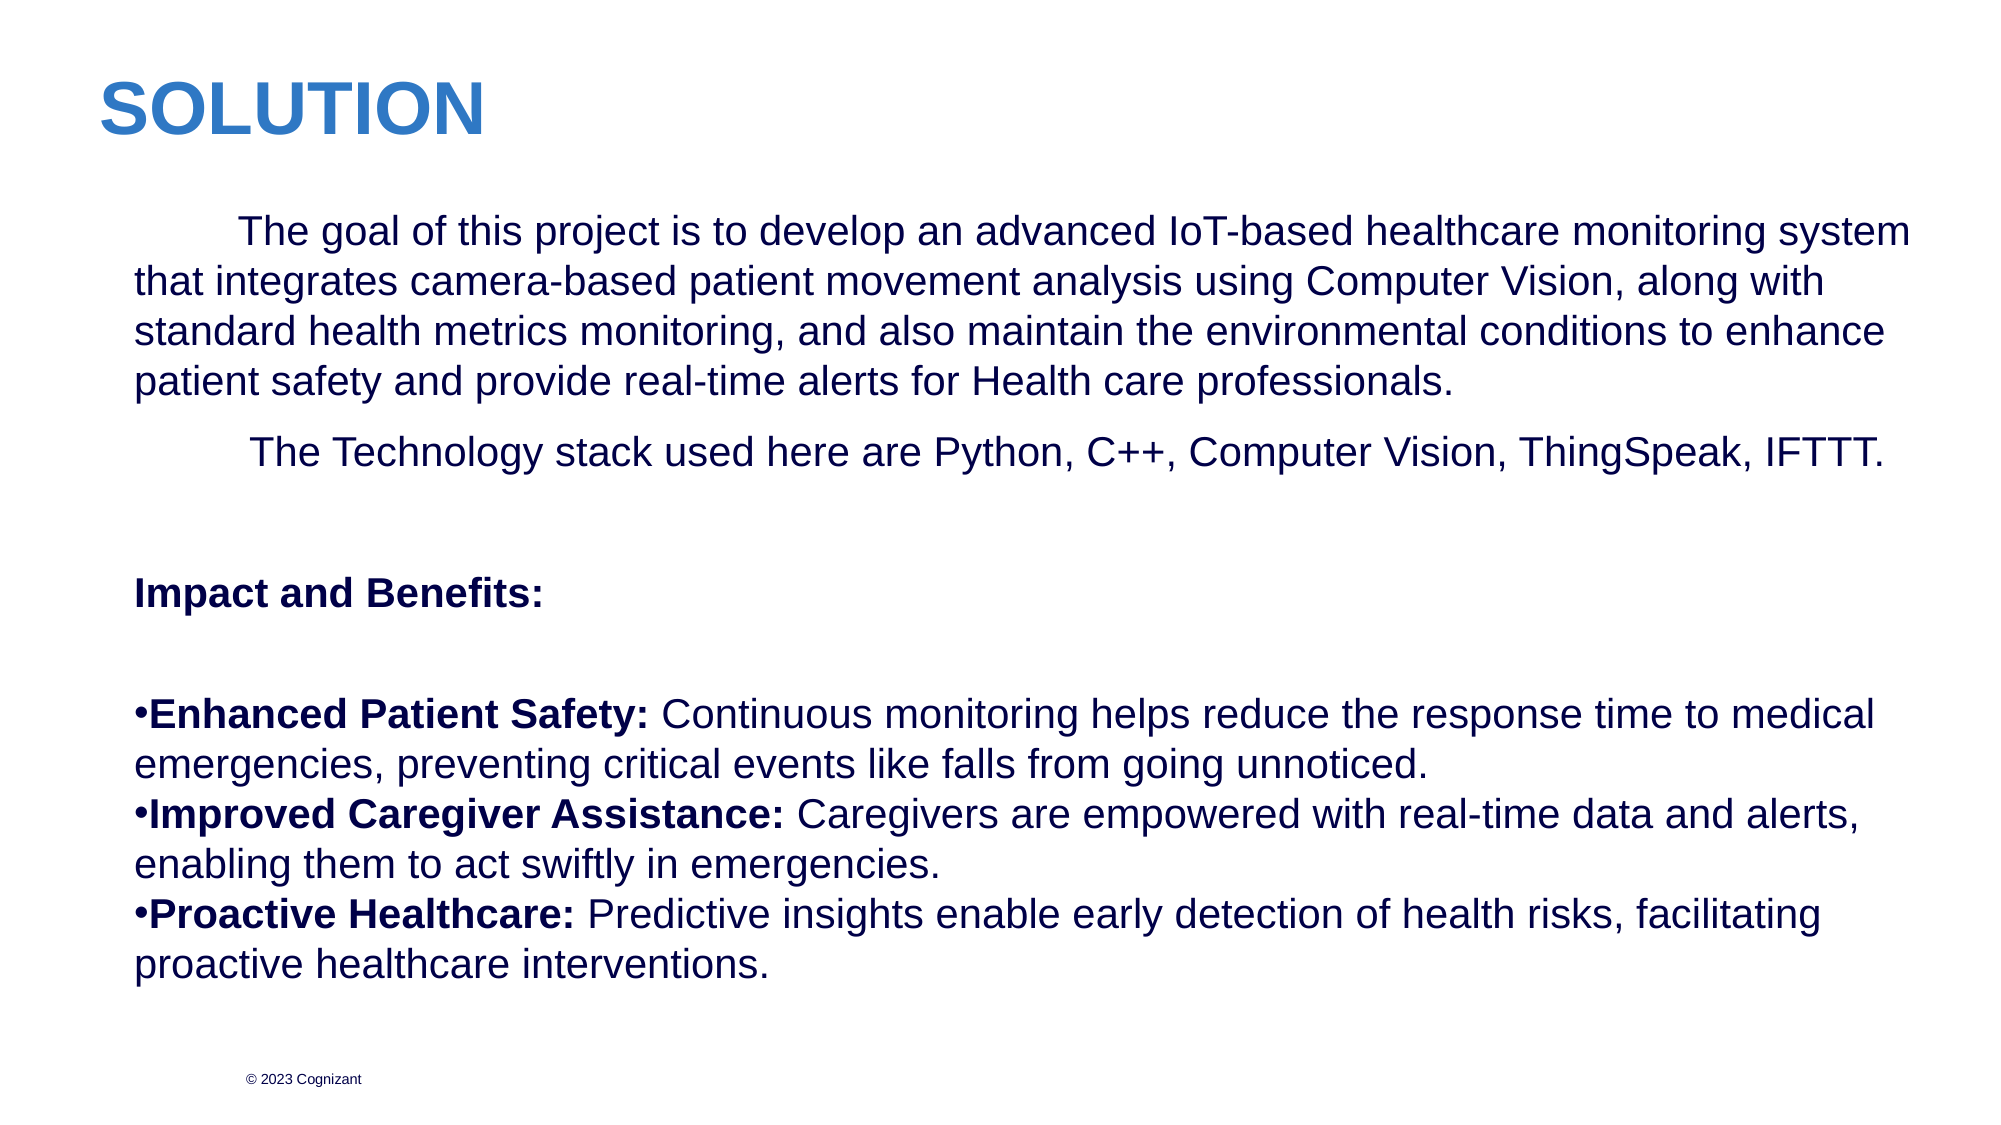

# SOLUTION
         The goal of this project is to develop an advanced IoT-based healthcare monitoring system that integrates camera-based patient movement analysis using Computer Vision, along with standard health metrics monitoring, and also maintain the environmental conditions to enhance patient safety and provide real-time alerts for Health care professionals.
          The Technology stack used here are Python, C++, Computer Vision, ThingSpeak, IFTTT.

Impact and Benefits:

Enhanced Patient Safety: Continuous monitoring helps reduce the response time to medical emergencies, preventing critical events like falls from going unnoticed.
Improved Caregiver Assistance: Caregivers are empowered with real-time data and alerts, enabling them to act swiftly in emergencies.
Proactive Healthcare: Predictive insights enable early detection of health risks, facilitating proactive healthcare interventions.

© 2023 Cognizant